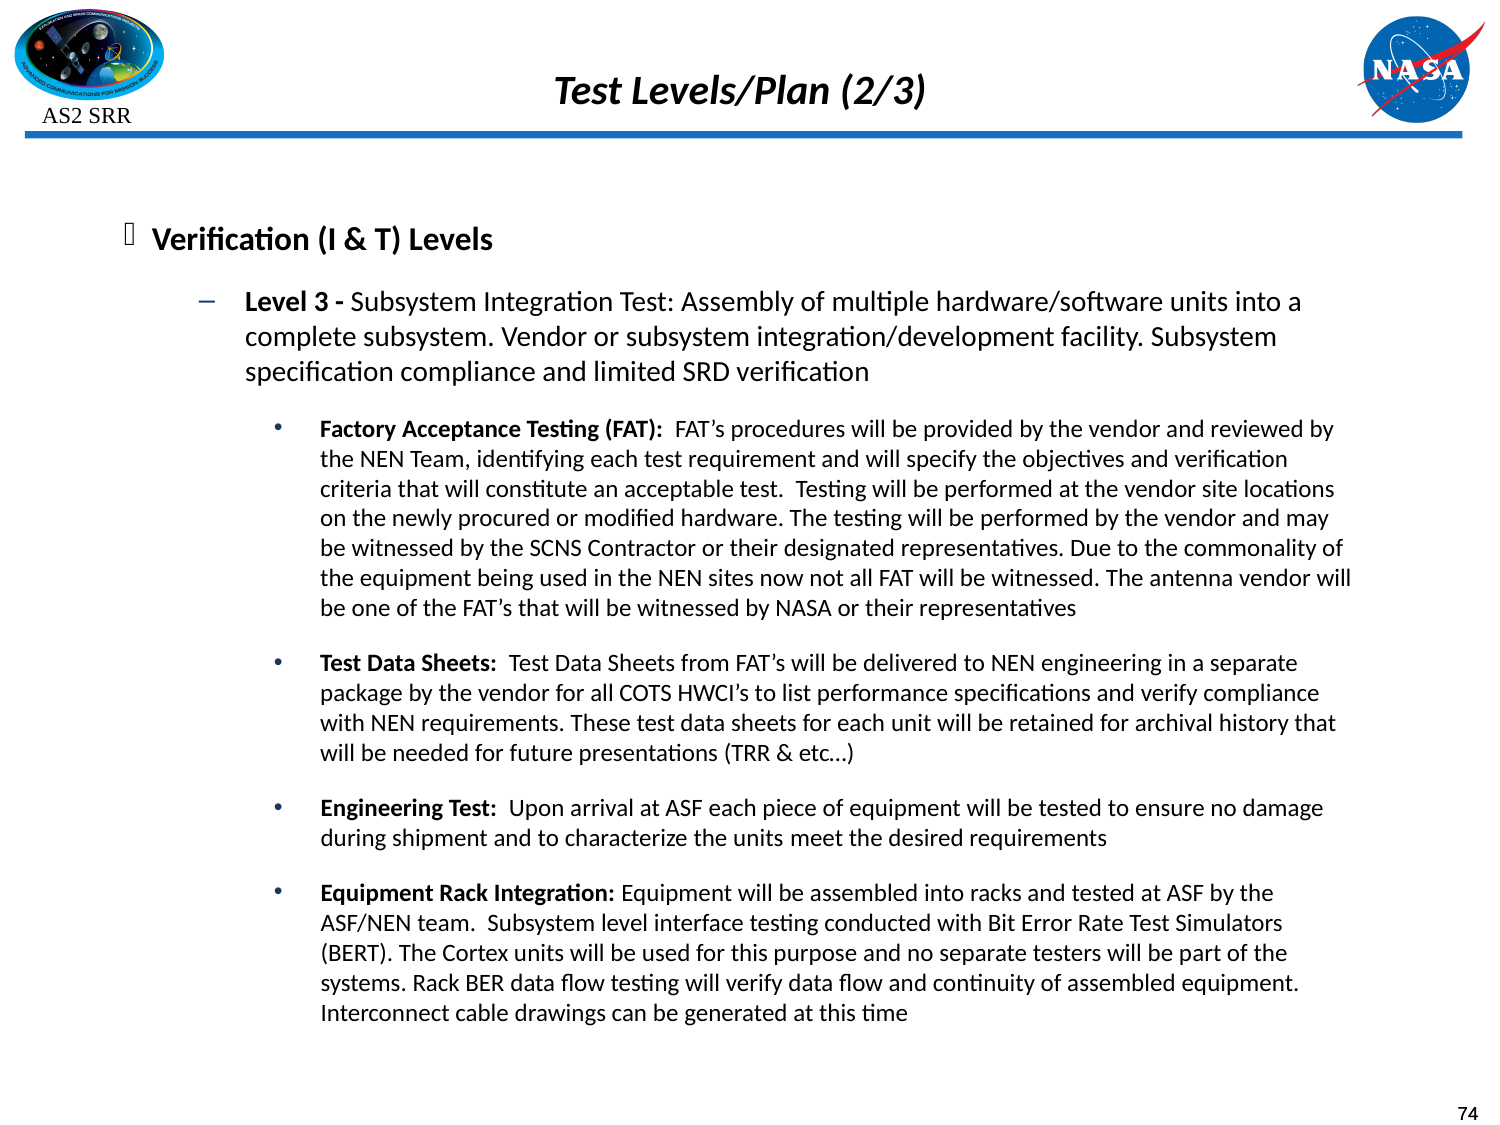

# Test Levels/Plan (2/3)
Verification (I & T) Levels
Level 3 - Subsystem Integration Test: Assembly of multiple hardware/software units into a complete subsystem. Vendor or subsystem integration/development facility. Subsystem specification compliance and limited SRD verification
Factory Acceptance Testing (FAT):  FAT’s procedures will be provided by the vendor and reviewed by the NEN Team, identifying each test requirement and will specify the objectives and verification criteria that will constitute an acceptable test.  Testing will be performed at the vendor site locations on the newly procured or modified hardware. The testing will be performed by the vendor and may be witnessed by the SCNS Contractor or their designated representatives. Due to the commonality of the equipment being used in the NEN sites now not all FAT will be witnessed. The antenna vendor will be one of the FAT’s that will be witnessed by NASA or their representatives
Test Data Sheets:  Test Data Sheets from FAT’s will be delivered to NEN engineering in a separate package by the vendor for all COTS HWCI’s to list performance specifications and verify compliance with NEN requirements. These test data sheets for each unit will be retained for archival history that will be needed for future presentations (TRR & etc…)
Engineering Test:  Upon arrival at ASF each piece of equipment will be tested to ensure no damage during shipment and to characterize the units meet the desired requirements
Equipment Rack Integration: Equipment will be assembled into racks and tested at ASF by the ASF/NEN team.  Subsystem level interface testing conducted with Bit Error Rate Test Simulators (BERT). The Cortex units will be used for this purpose and no separate testers will be part of the systems. Rack BER data flow testing will verify data flow and continuity of assembled equipment.  Interconnect cable drawings can be generated at this time